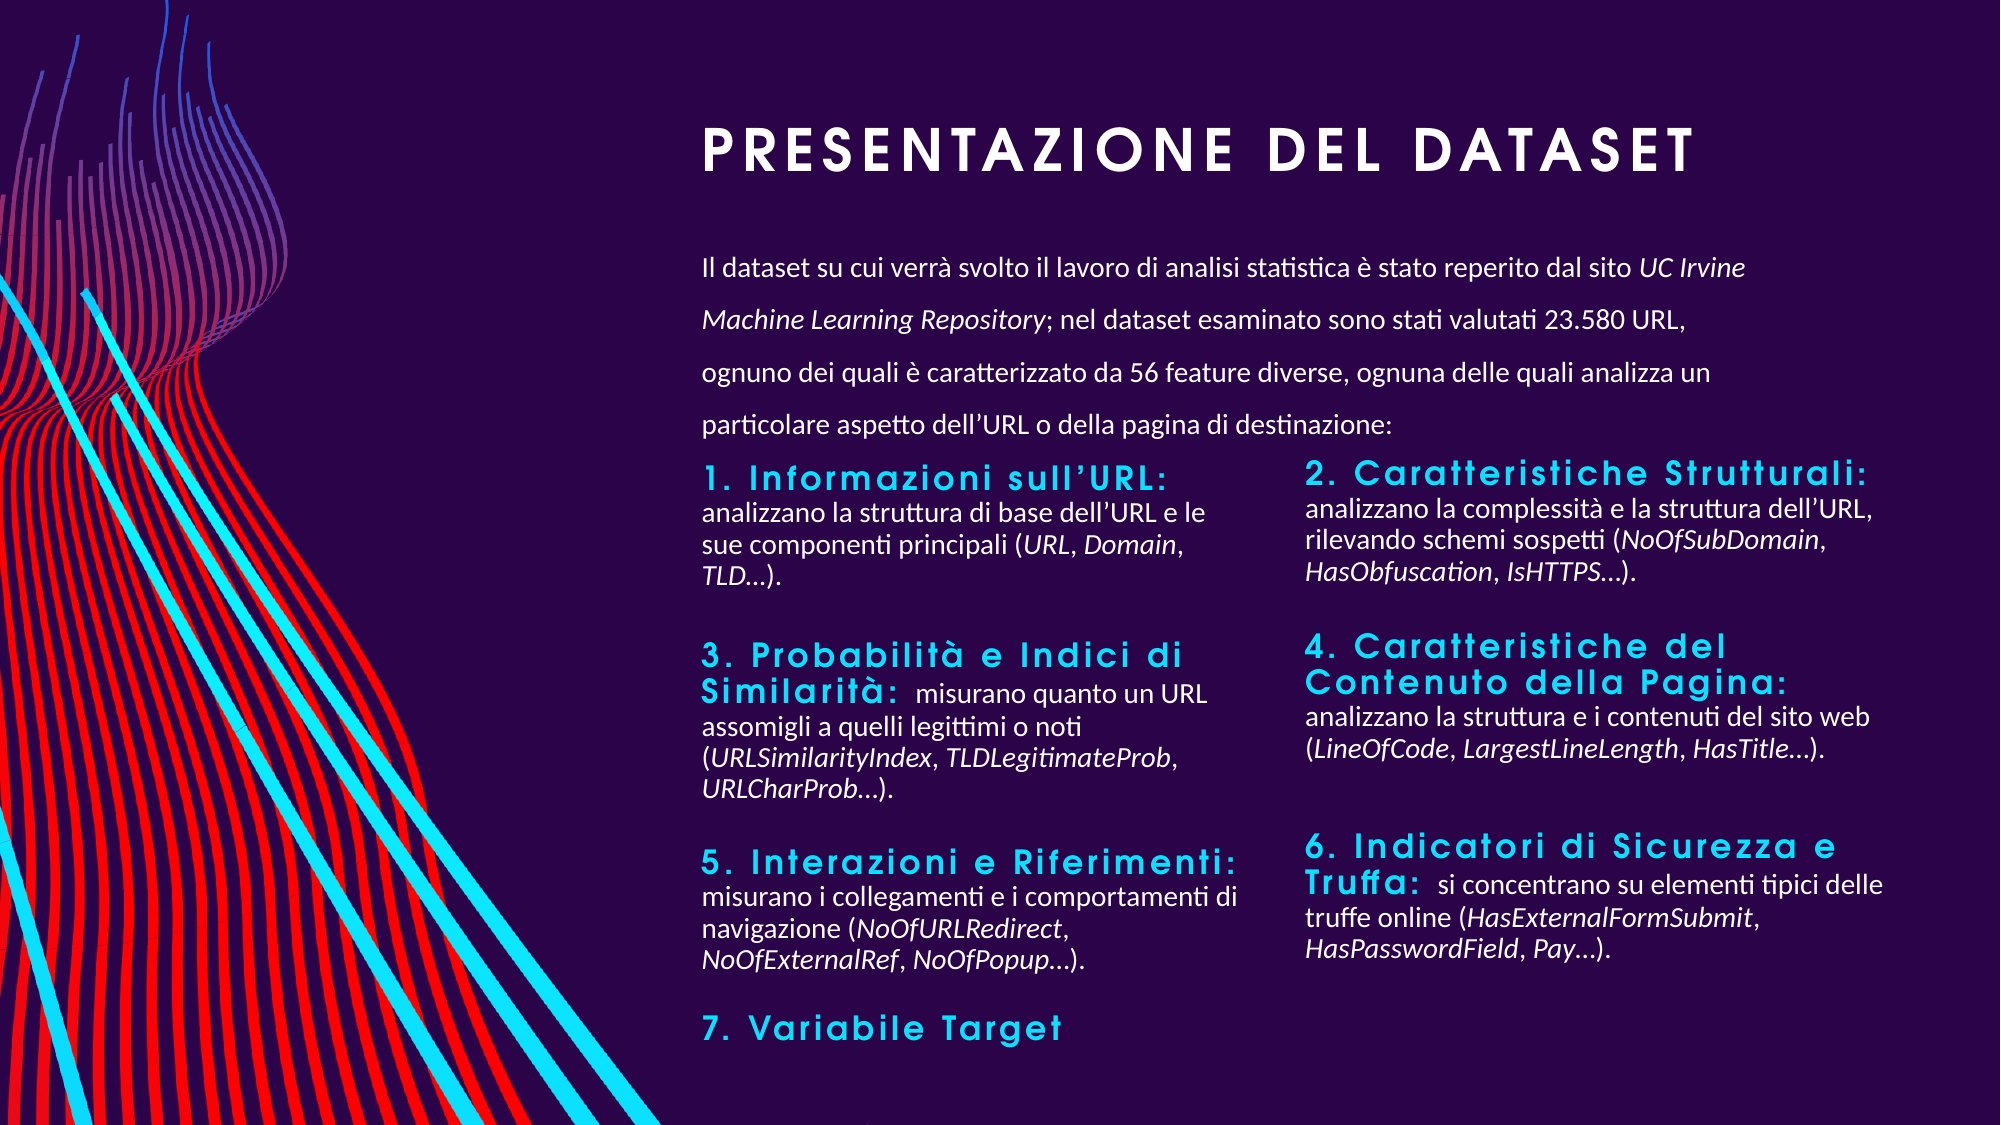

# Presentazione del dataset
Il dataset su cui verrà svolto il lavoro di analisi statistica è stato reperito dal sito UC Irvine Machine Learning Repository; nel dataset esaminato sono stati valutati 23.580 URL, ognuno dei quali è caratterizzato da 56 feature diverse, ognuna delle quali analizza un particolare aspetto dell’URL o della pagina di destinazione:
2. Caratteristiche Strutturali: analizzano la complessità e la struttura dell’URL, rilevando schemi sospetti (NoOfSubDomain, HasObfuscation, IsHTTPS…).

1. Informazioni sull’URL: analizzano la struttura di base dell’URL e le sue componenti principali (URL, Domain, TLD…).

4. Caratteristiche del Contenuto della Pagina: analizzano la struttura e i contenuti del sito web (LineOfCode, LargestLineLength, HasTitle…).

3. Probabilità e Indici di Similarità: misurano quanto un URL assomigli a quelli legittimi o noti (URLSimilarityIndex, TLDLegitimateProb, URLCharProb…).

6. Indicatori di Sicurezza e Truffa: si concentrano su elementi tipici delle truffe online (HasExternalFormSubmit, HasPasswordField, Pay…).

5. Interazioni e Riferimenti: misurano i collegamenti e i comportamenti di navigazione (NoOfURLRedirect, NoOfExternalRef, NoOfPopup…).

7. Variabile Target